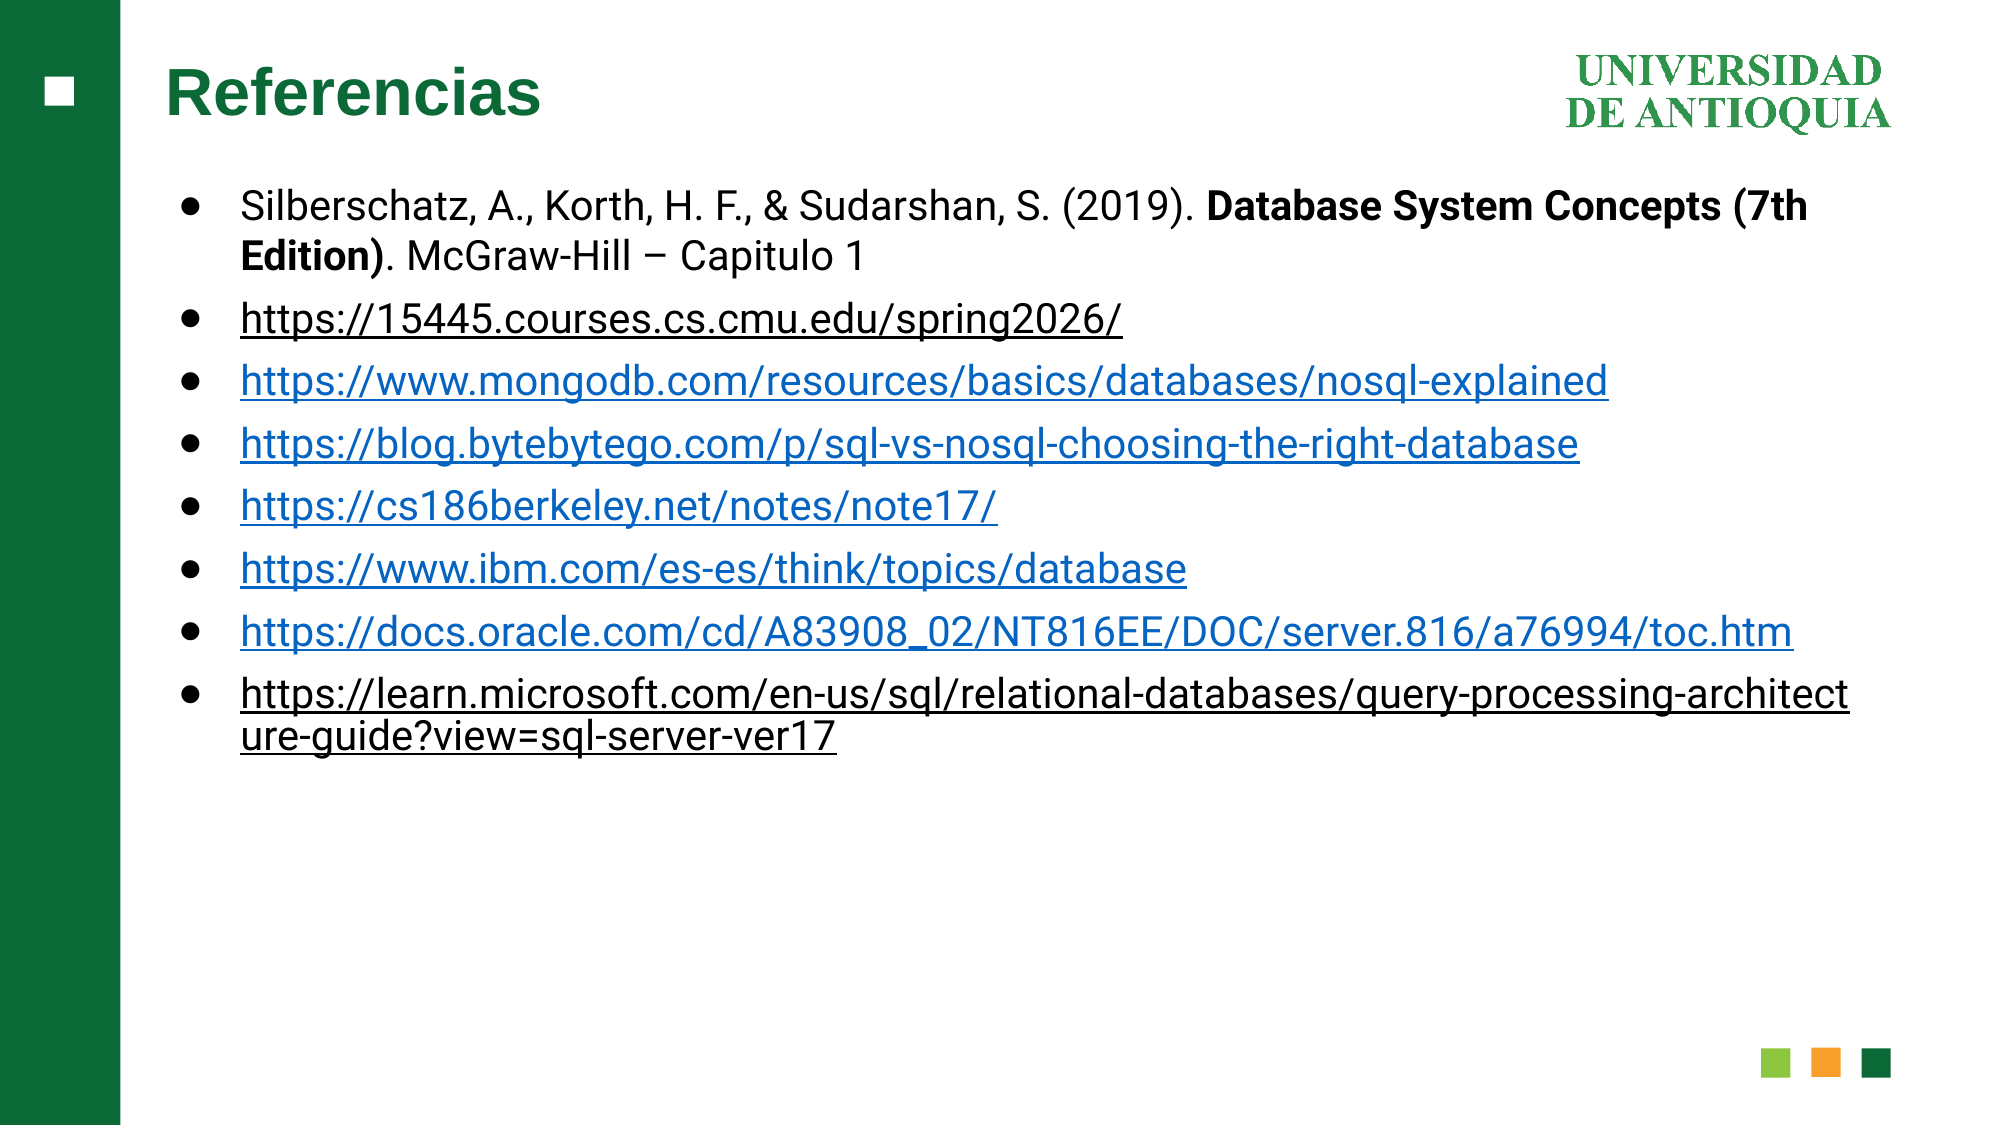

# Referencias
Silberschatz, A., Korth, H. F., & Sudarshan, S. (2019). Database System Concepts (7th Edition). McGraw-Hill – Capitulo 1
https://15445.courses.cs.cmu.edu/spring2026/
https://www.mongodb.com/resources/basics/databases/nosql-explained
https://blog.bytebytego.com/p/sql-vs-nosql-choosing-the-right-database
https://cs186berkeley.net/notes/note17/
https://www.ibm.com/es-es/think/topics/database
https://docs.oracle.com/cd/A83908_02/NT816EE/DOC/server.816/a76994/toc.htm
https://learn.microsoft.com/en-us/sql/relational-databases/query-processing-architecture-guide?view=sql-server-ver17